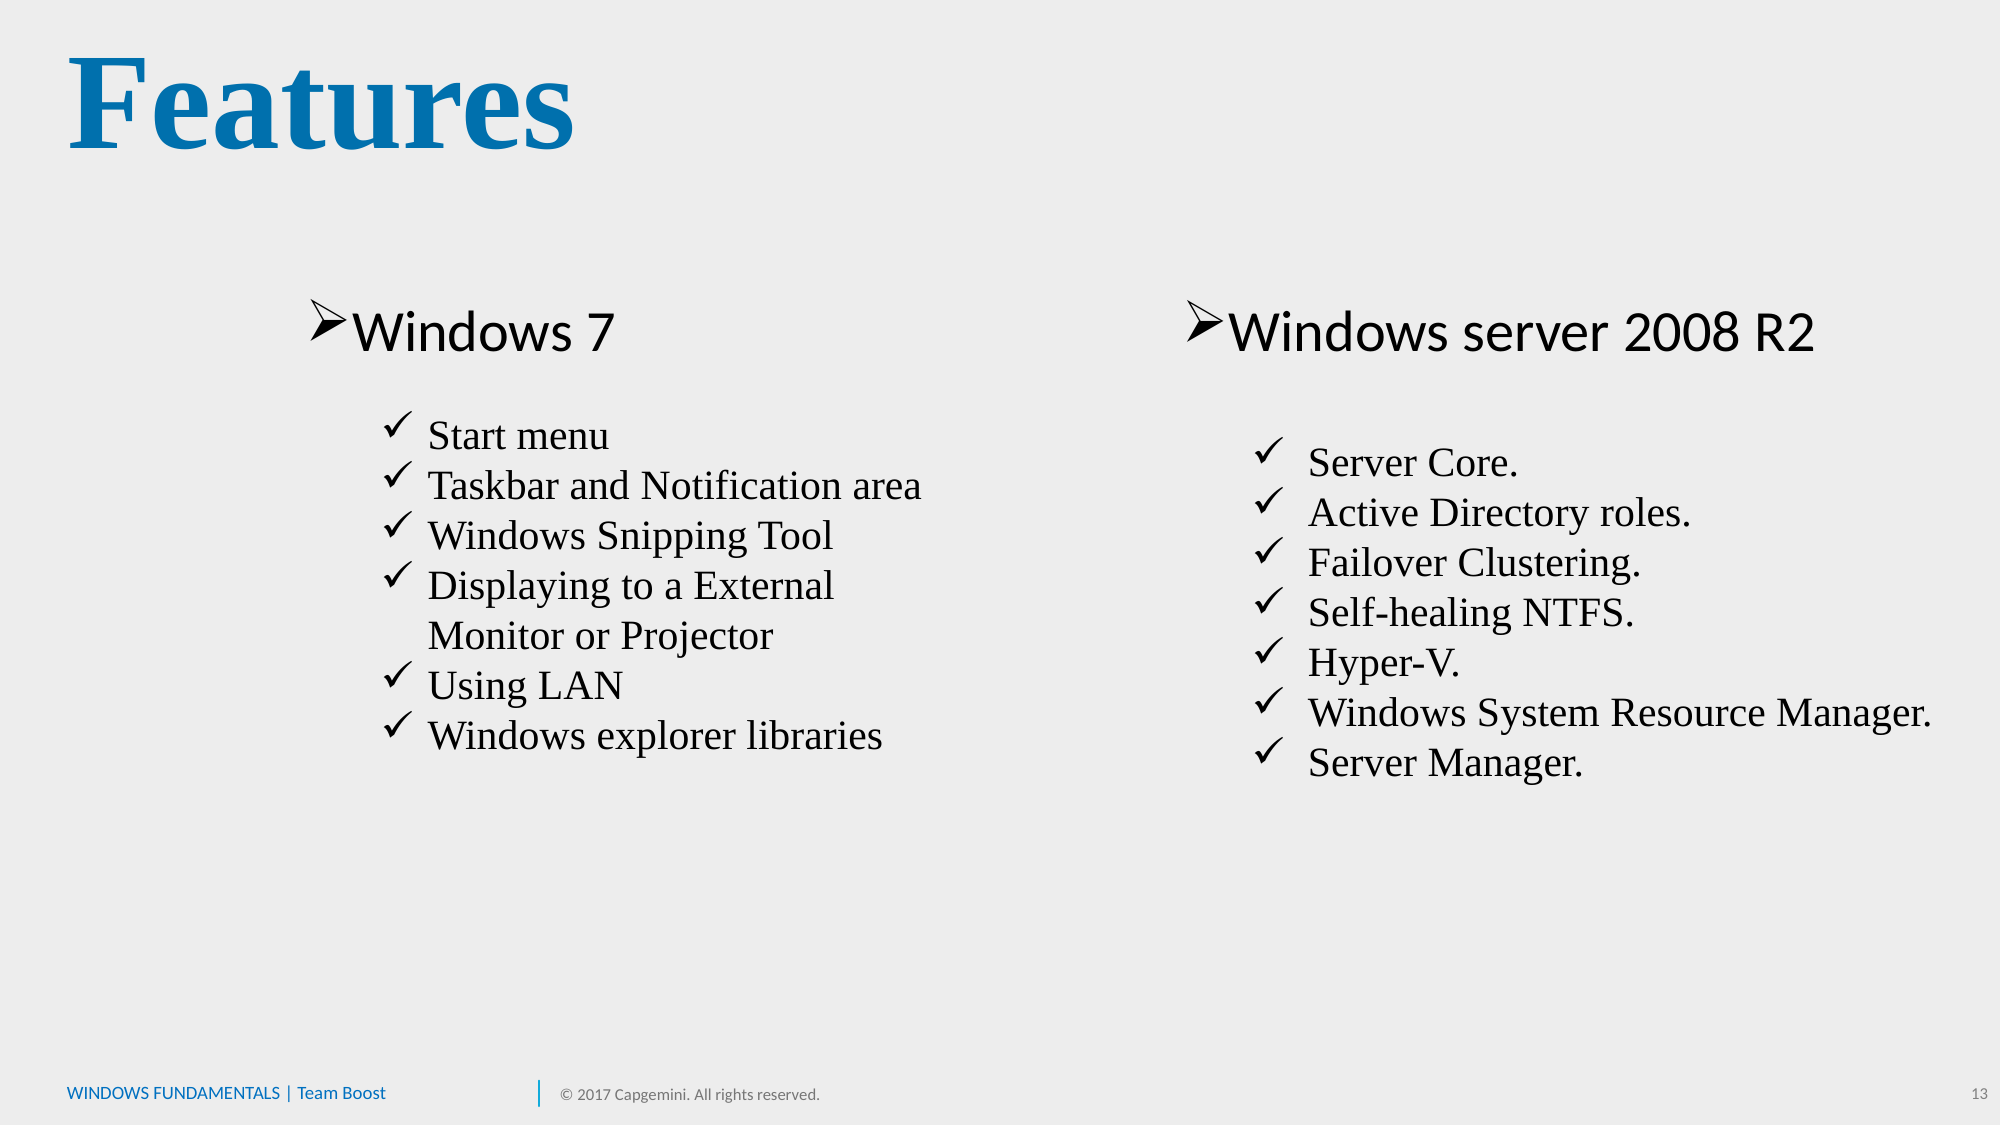

Features
Windows 7

Start menu
Taskbar and Notification area
Windows Snipping Tool
Displaying to a External Monitor or Projector
Using LAN
Windows explorer libraries
Windows server 2008 R2
Server Core.
Active Directory roles.
Failover Clustering.
Self-healing NTFS.
Hyper-V.
Windows System Resource Manager.
Server Manager.